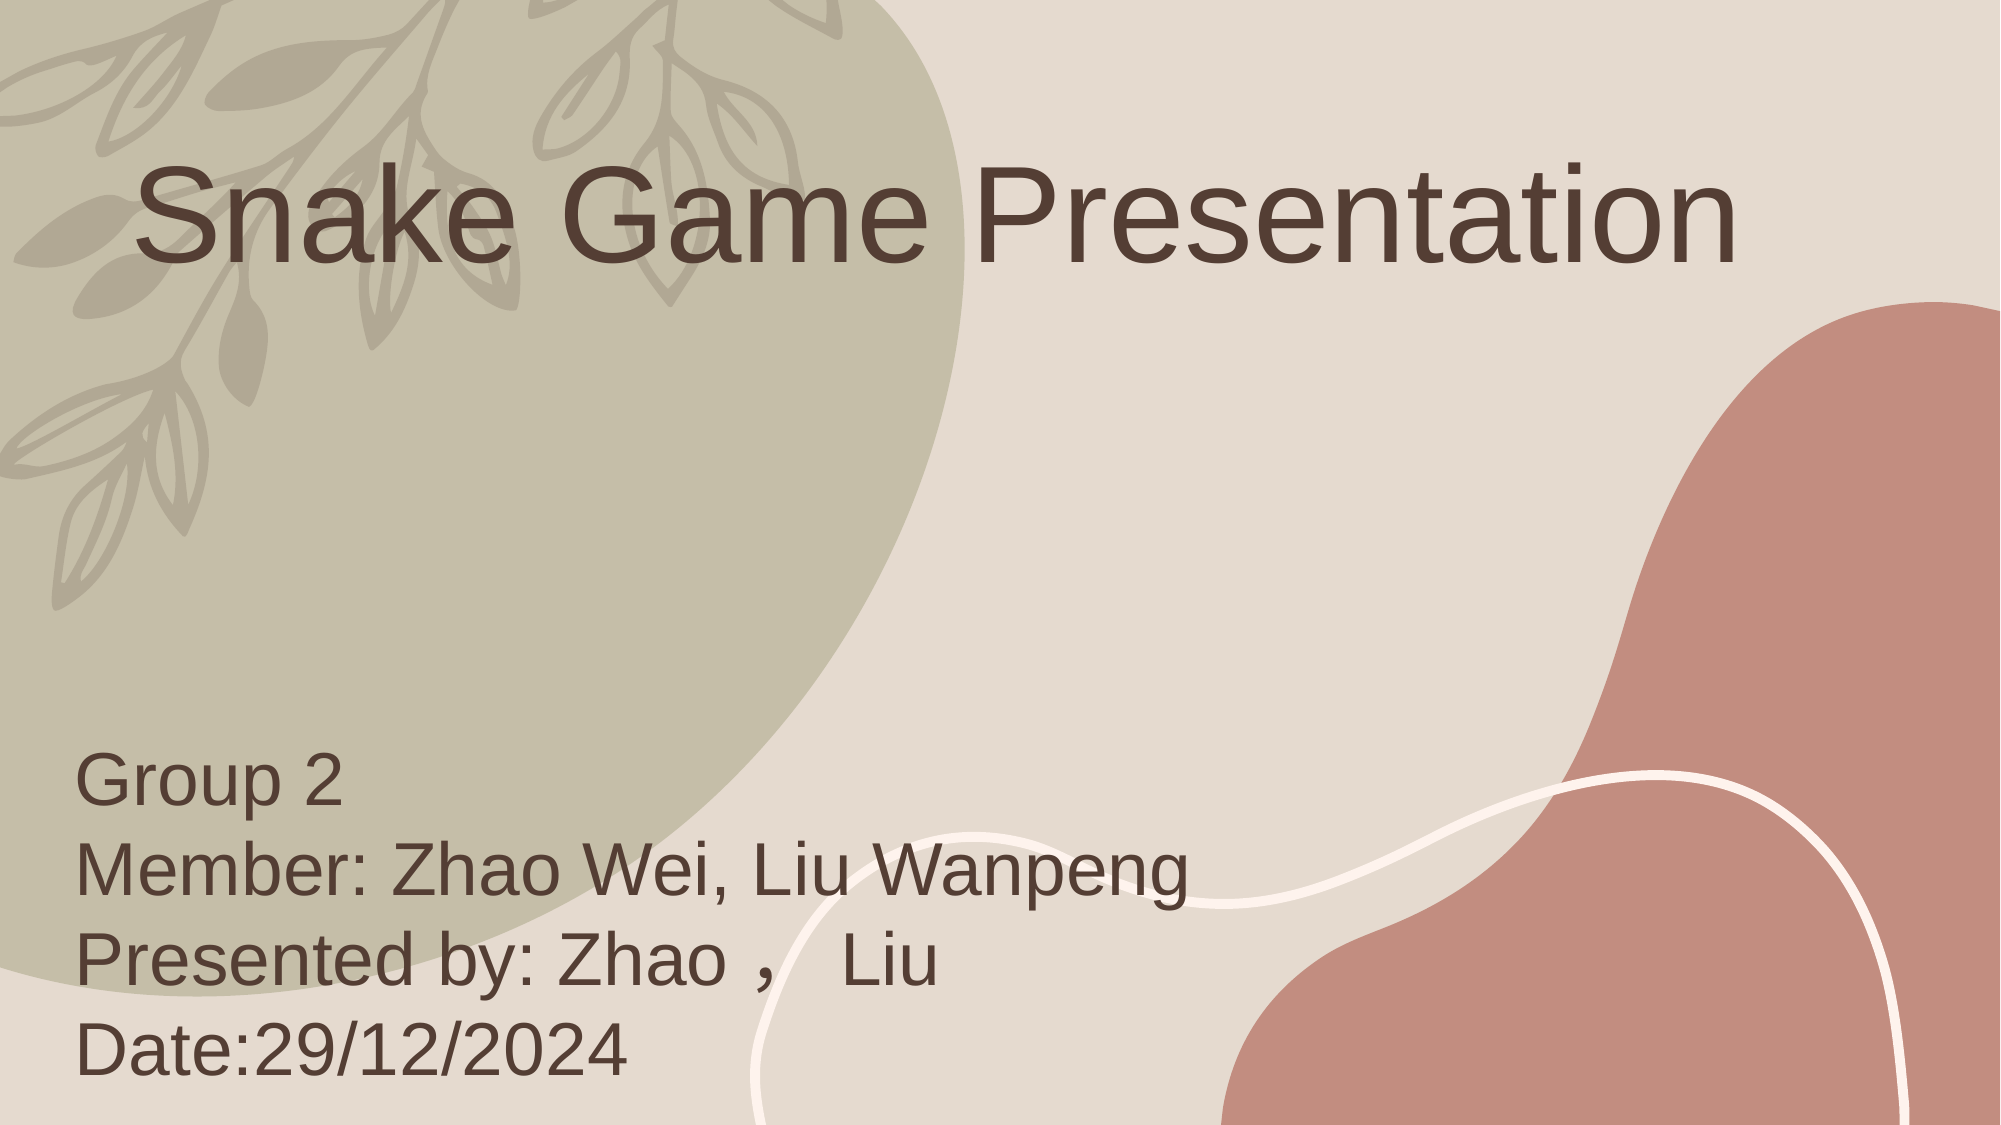

# Snake Game Presentation
Group 2
Member: Zhao Wei, Liu Wanpeng
Presented by: Zhao，Liu
Date:29/12/2024